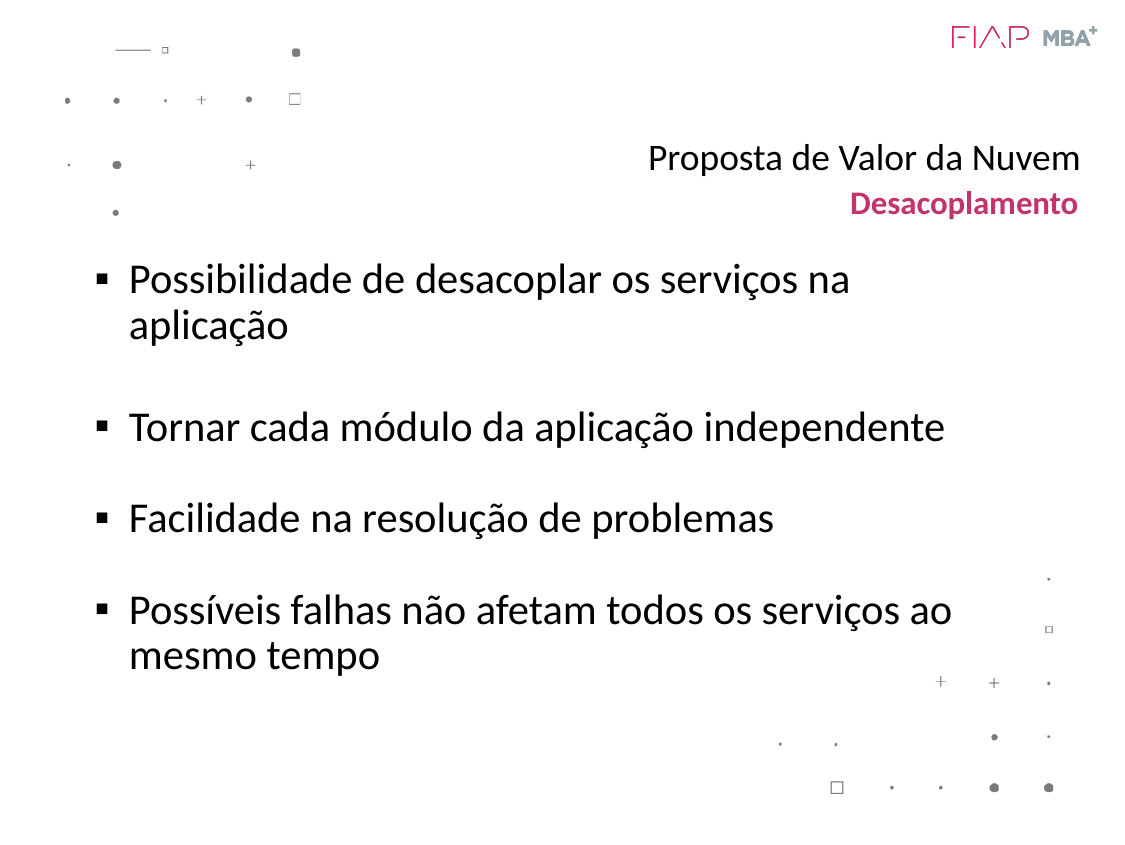

# Proposta de Valor da Nuvem
Desacoplamento
Possibilidade de desacoplar os serviços na aplicação

Tornar cada módulo da aplicação independente

Facilidade na resolução de problemas

Possíveis falhas não afetam todos os serviços ao mesmo tempo